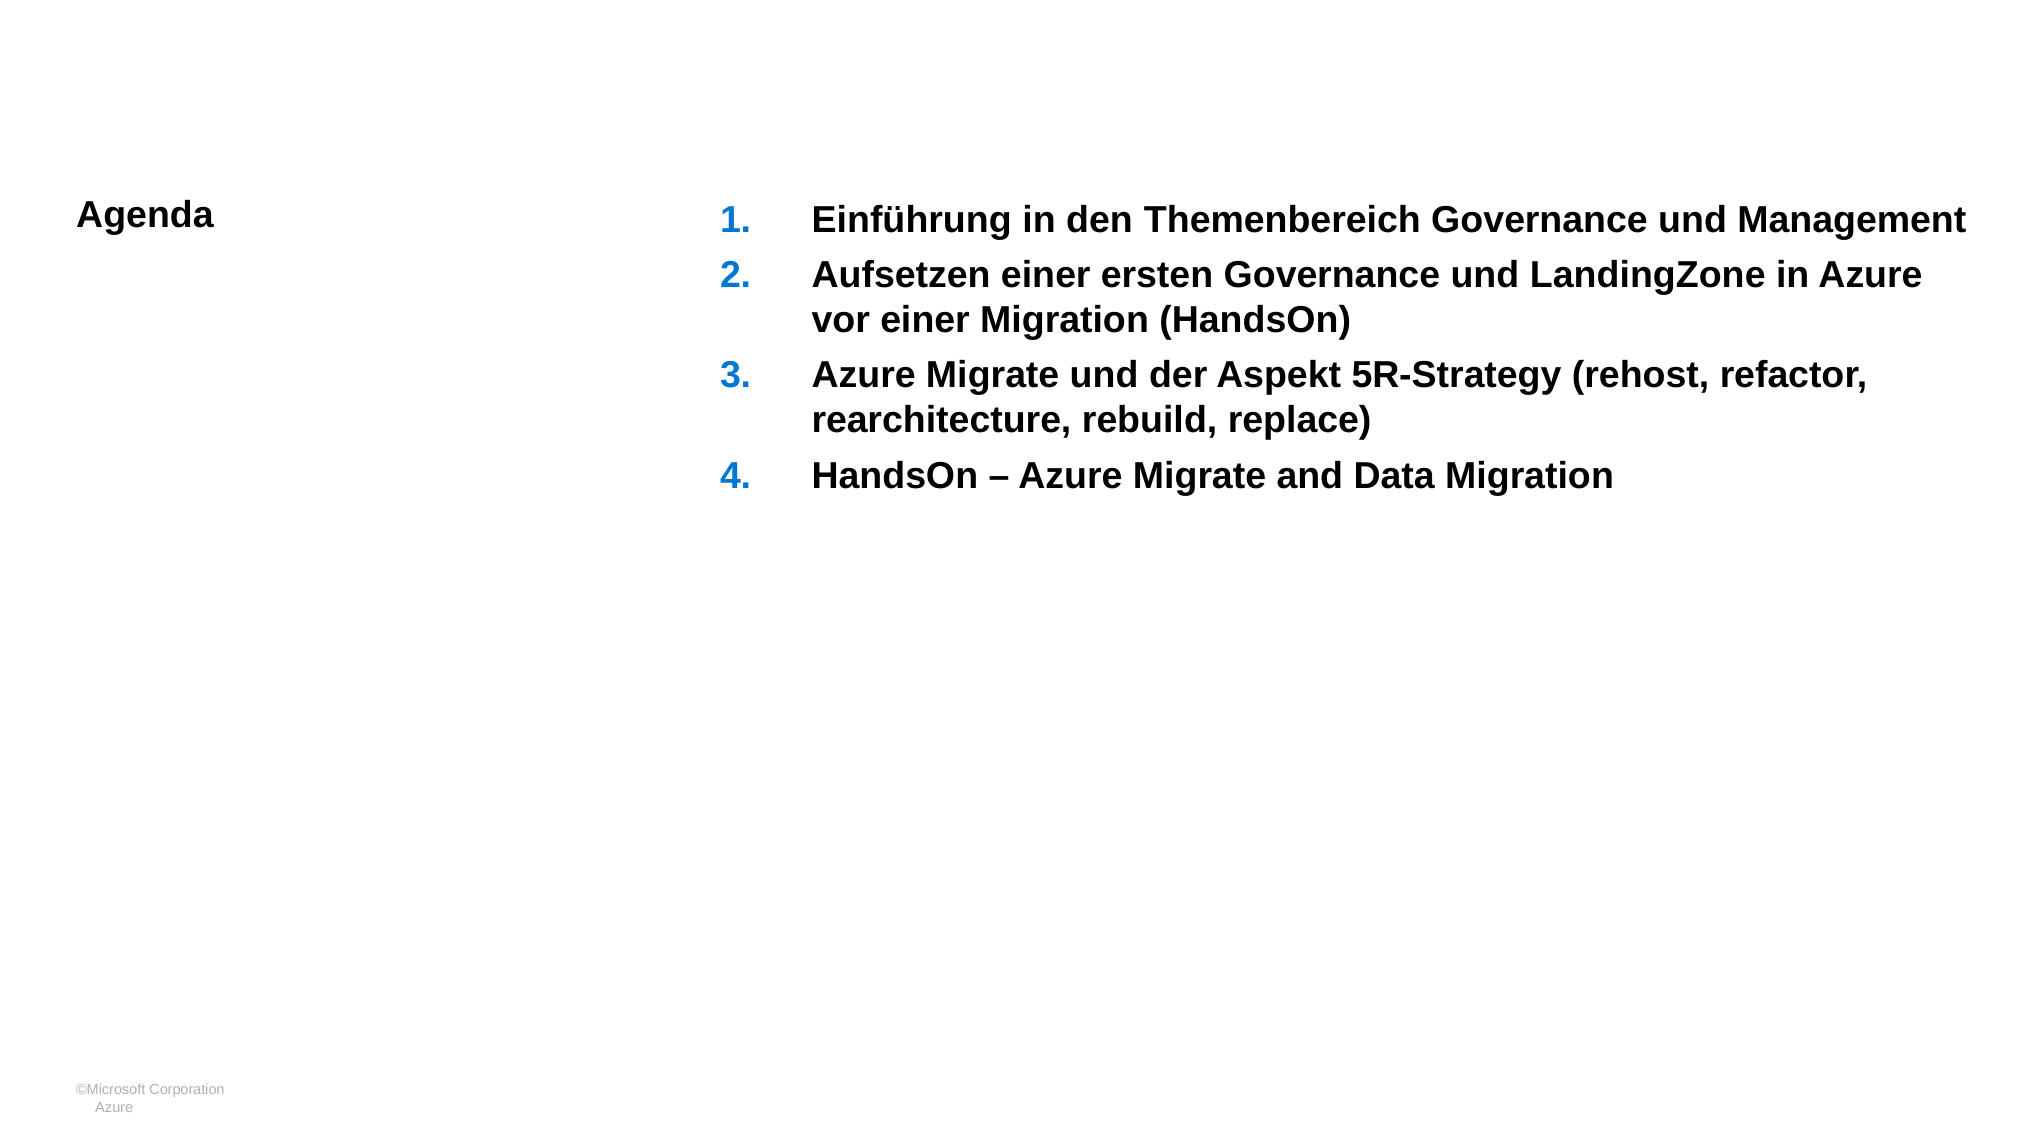

Einführung in den Themenbereich Governance und Management
Aufsetzen einer ersten Governance und LandingZone in Azure vor einer Migration (HandsOn)
Azure Migrate und der Aspekt 5R-Strategy (rehost, refactor, rearchitecture, rebuild, replace)
HandsOn – Azure Migrate and Data Migration

1.
2.
3.
4.
# Agenda